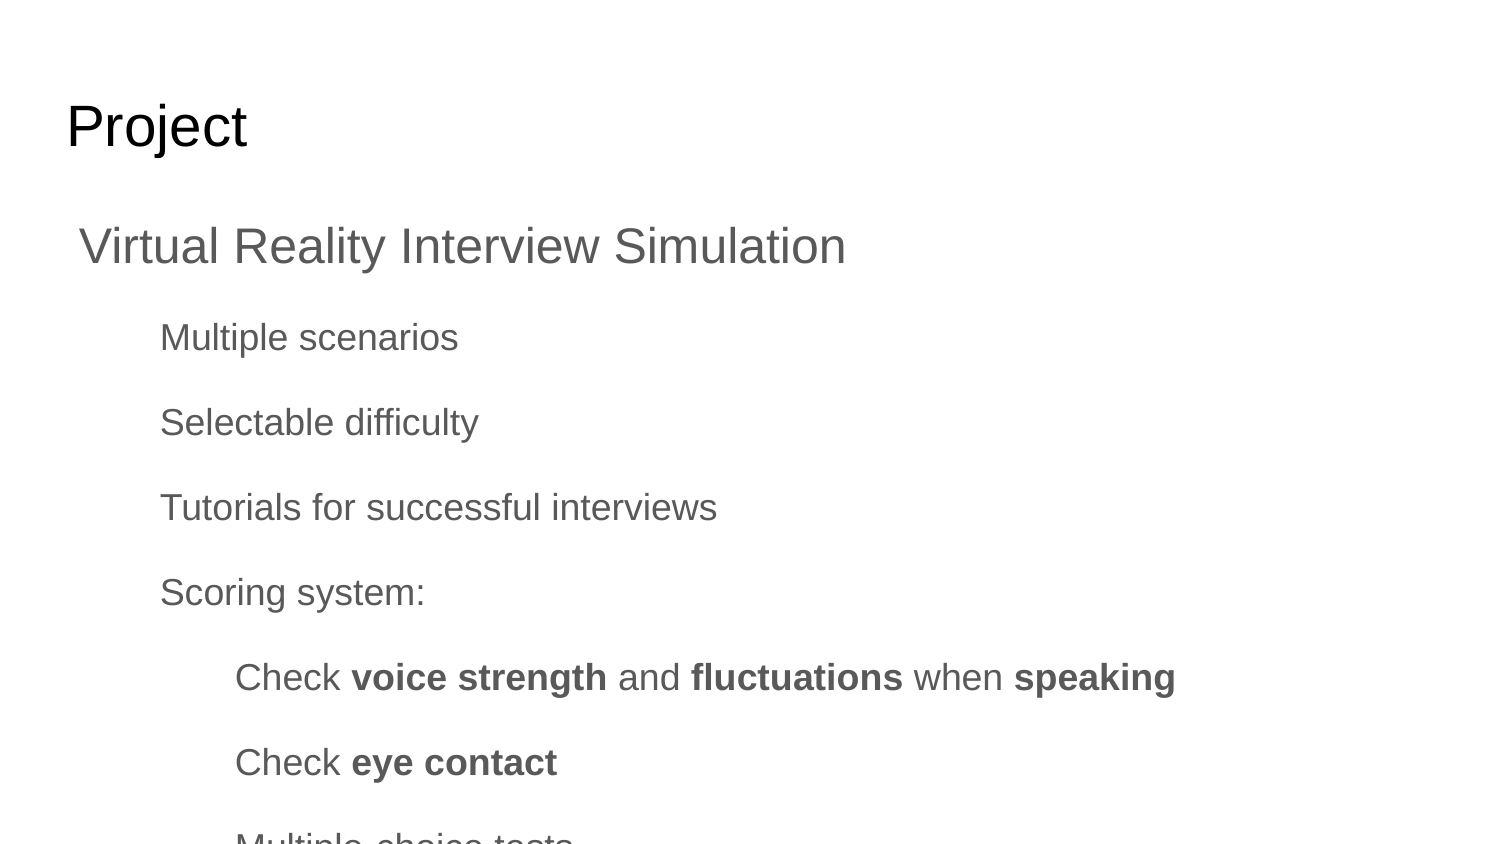

# Project
Virtual Reality Interview Simulation
Multiple scenarios
Selectable difficulty
Tutorials for successful interviews
Scoring system:
Check voice strength and fluctuations when speaking
Check eye contact
Multiple-choice tests